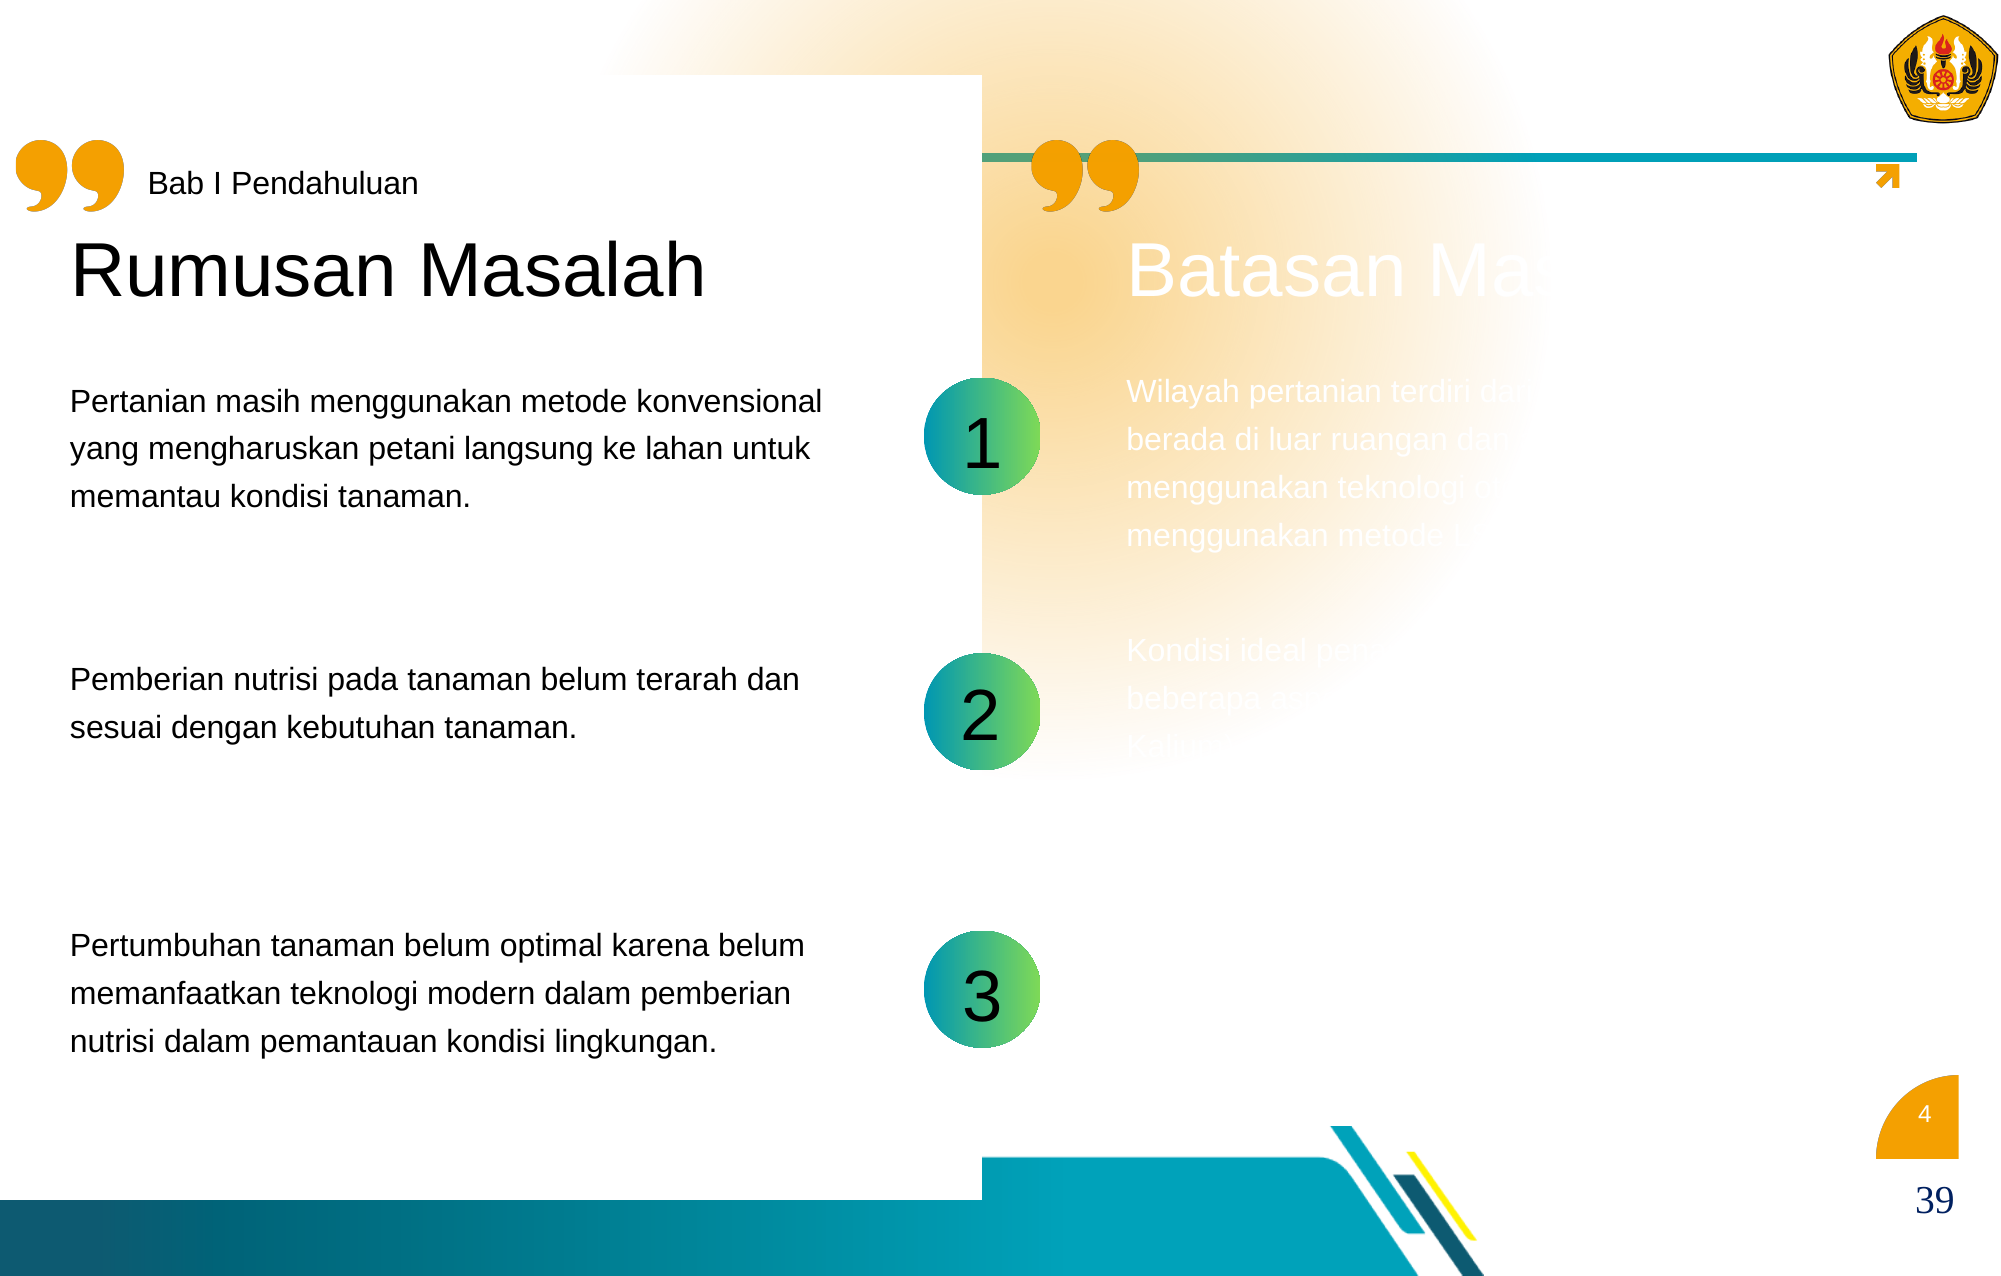

#

Bab I Pendahuluan

Rumusan Masalah
Batasan Masalah
Wilayah pertanian terdiri dari 12 polybag yang berada di luar ruangan dan akan diatur menggunakan teknologi otomatisasi berbasis AI menggunakan metode LSTM.

Pertanian masih menggunakan metode konvensional yang mengharuskan petani langsung ke lahan untuk memantau kondisi tanaman.

1
Kondisi ideal penanaman terung dipengaruhi oleh beberapa aspek, yaitu: NPK (Natrium, Fosfor, Kalium), pH tanah, usia tanam (fase generatif) dan kelembaban tanah.

Pemberian nutrisi pada tanaman belum terarah dan sesuai dengan kebutuhan tanaman.

2
Objek penelitian adalah tanaman terung pada fase generatif dengan 2 perlakuan: kondisi terbuka (hujan) dan tertutup (kemarau).
Pertumbuhan tanaman belum optimal karena belum memanfaatkan teknologi modern dalam pemberian nutrisi dalam pemantauan kondisi lingkungan.

3

4